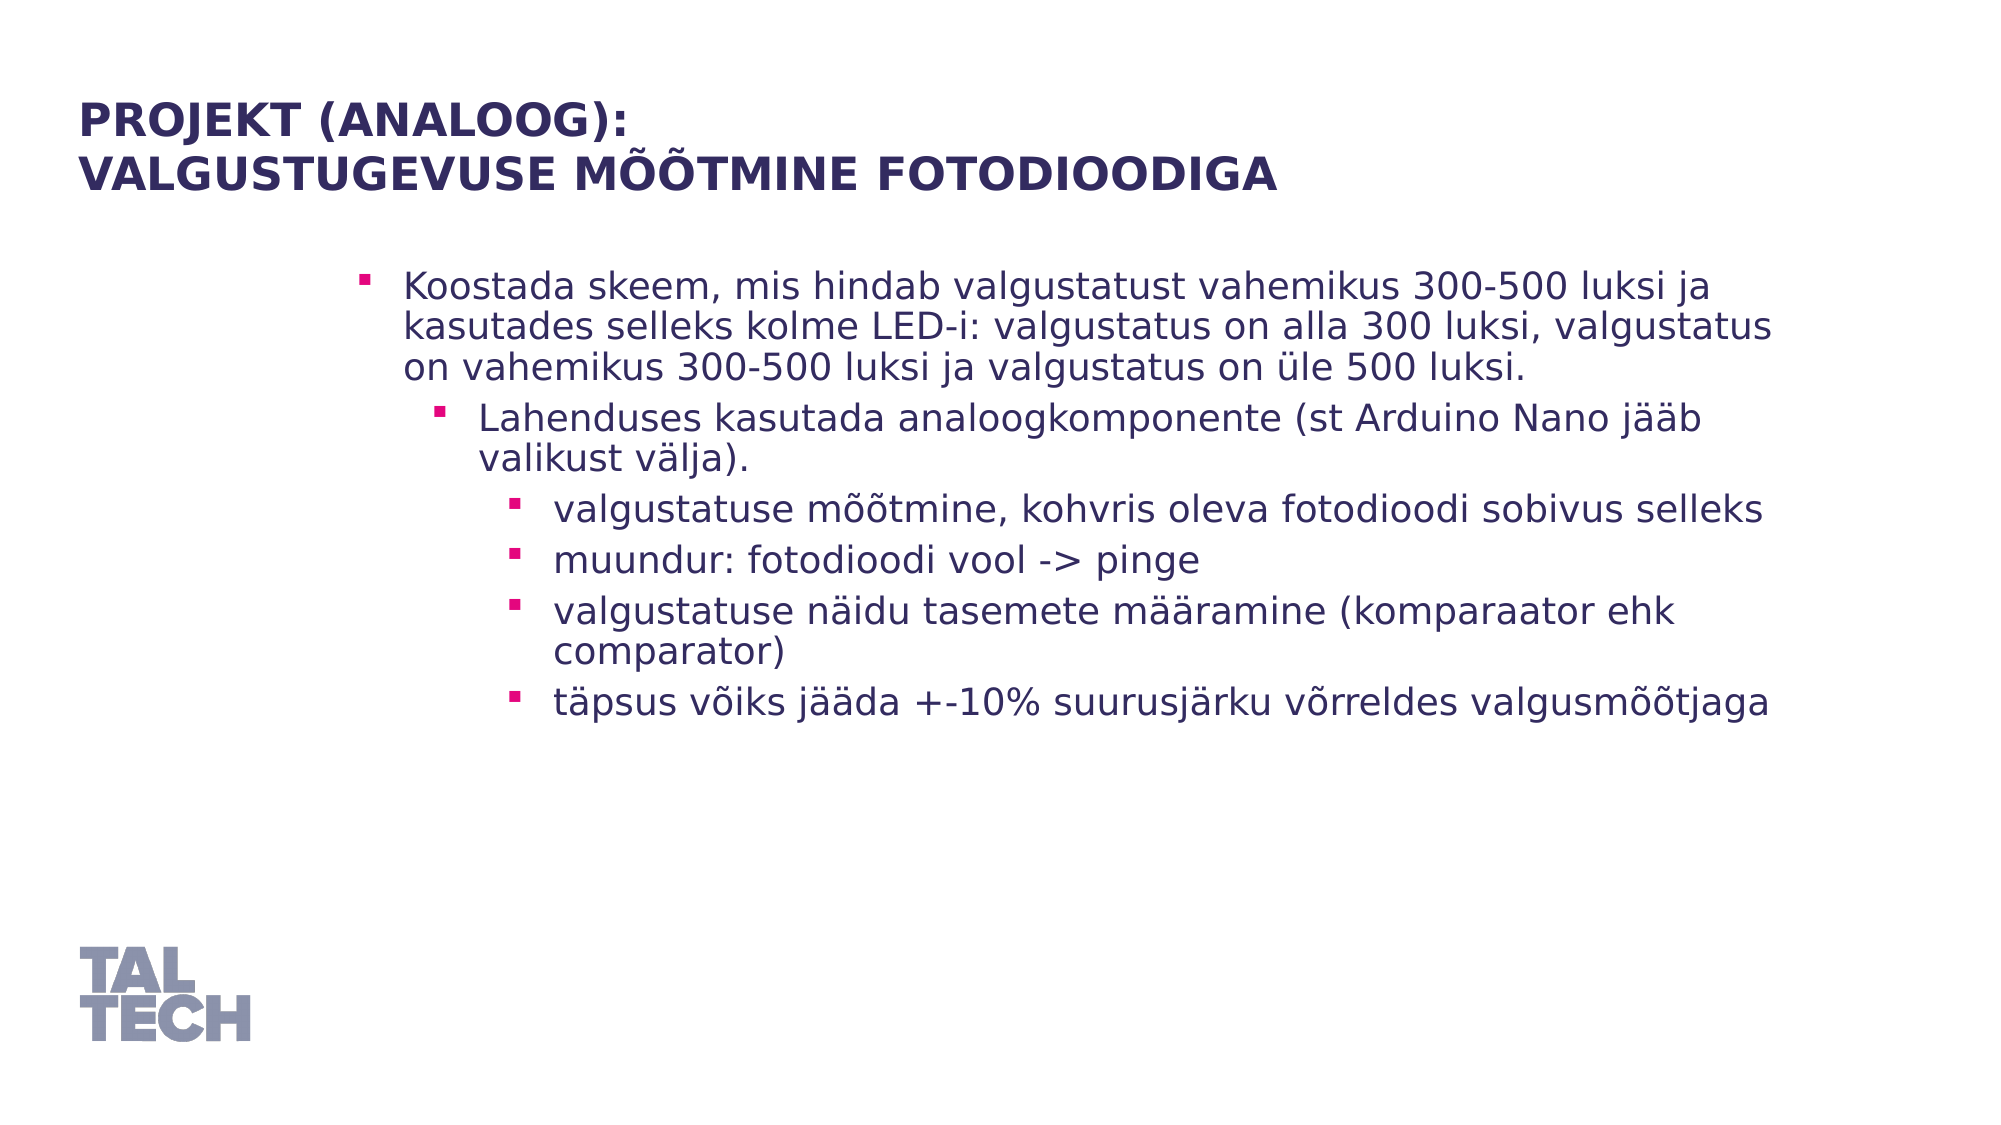

Projekt (analoog):
Valgustugevuse mõõtmine fotodioodiga

Koostada skeem, mis hindab valgustatust vahemikus 300-500 luksi ja kasutades selleks kolme LED-i: valgustatus on alla 300 luksi, valgustatus on vahemikus 300-500 luksi ja valgustatus on üle 500 luksi.
Lahenduses kasutada analoogkomponente (st Arduino Nano jääb valikust välja).
valgustatuse mõõtmine, kohvris oleva fotodioodi sobivus selleks
muundur: fotodioodi vool -> pinge
valgustatuse näidu tasemete määramine (komparaator ehk comparator)
täpsus võiks jääda +-10% suurusjärku võrreldes valgusmõõtjaga